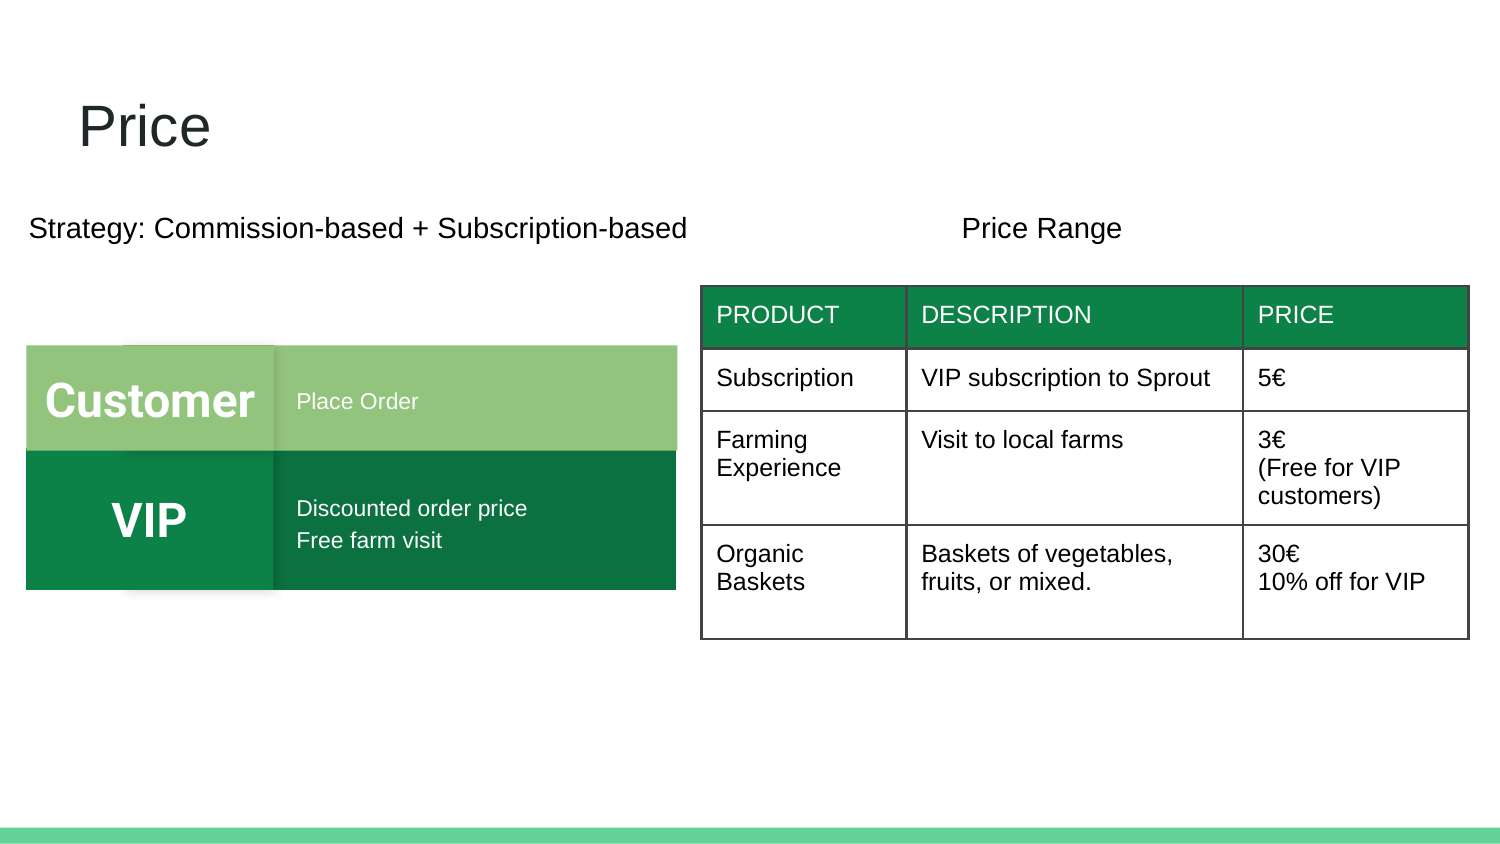

# Price
Strategy: Commission-based + Subscription-based
Price Range
| PRODUCT | DESCRIPTION | PRICE |
| --- | --- | --- |
| Subscription | VIP subscription to Sprout | 5€ |
| Farming Experience | Visit to local farms | 3€ (Free for VIP customers) |
| Organic Baskets | Baskets of vegetables, fruits, or mixed. | 30€ 10% off for VIP |
Customer

Place Order

VIP

Discounted order price
Free farm visit